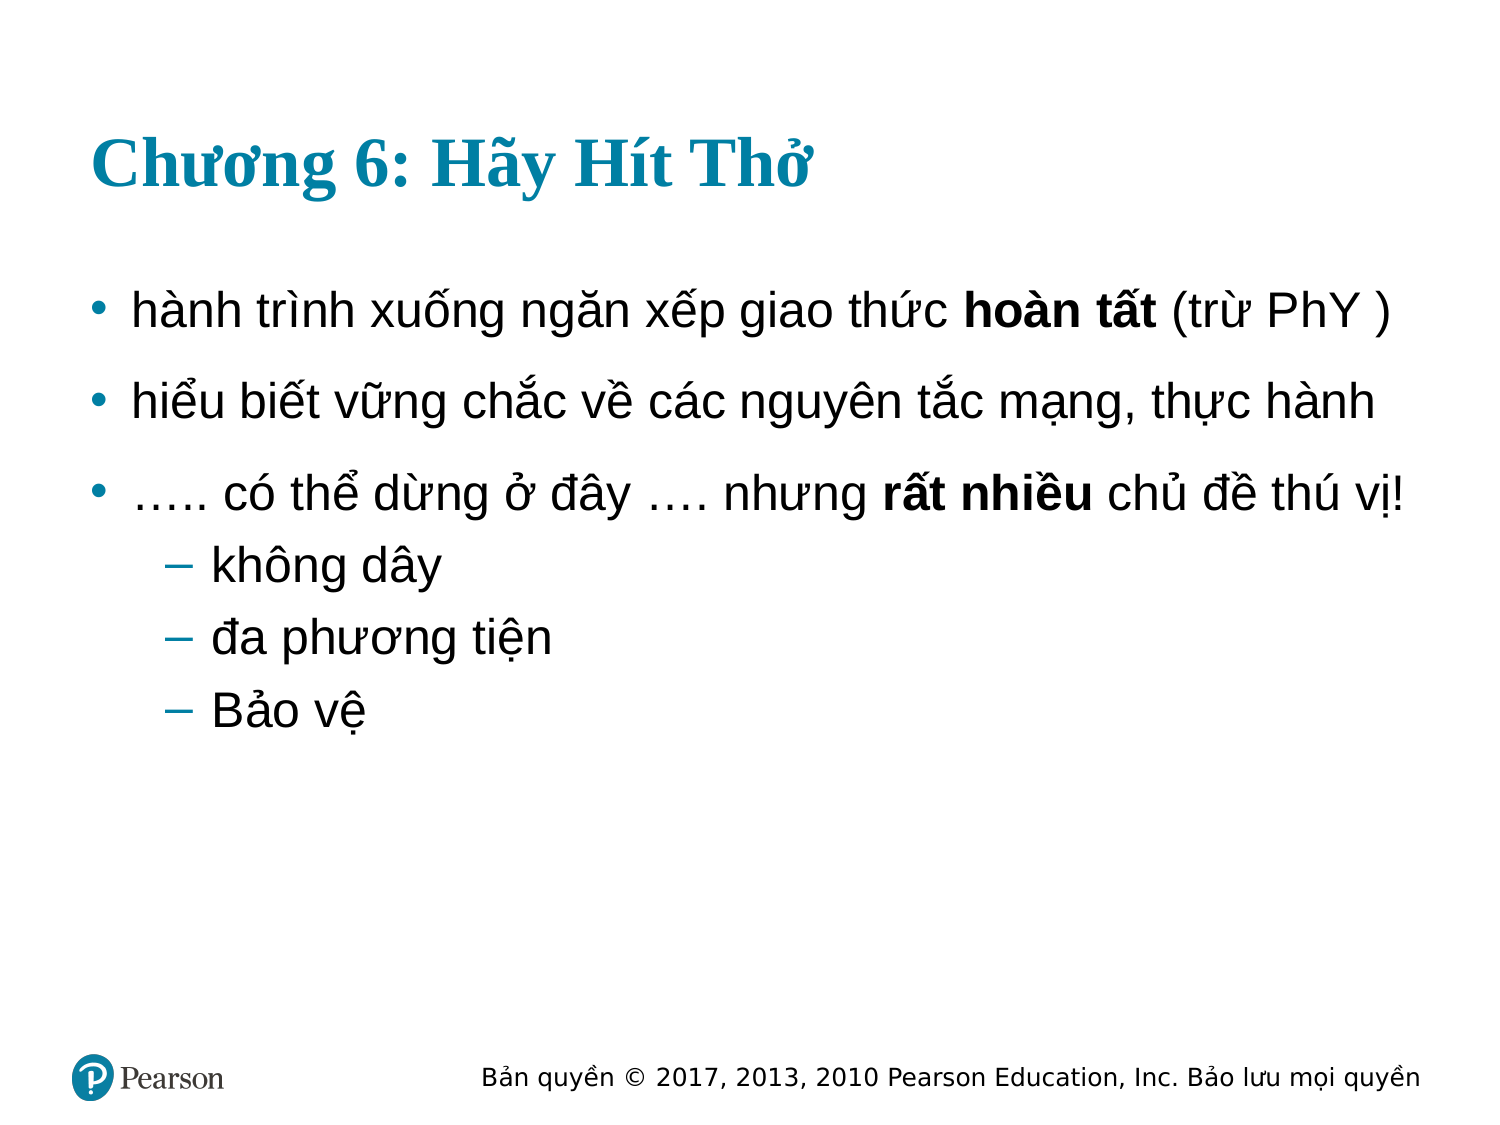

# Chương 6: Hãy Hít Thở
hành trình xuống ngăn xếp giao thức hoàn tất (trừ P h Y )
hiểu biết vững chắc về các nguyên tắc mạng, thực hành
….. có thể dừng ở đây …. nhưng rất nhiều chủ đề thú vị!
không dây
đa phương tiện
Bảo vệ